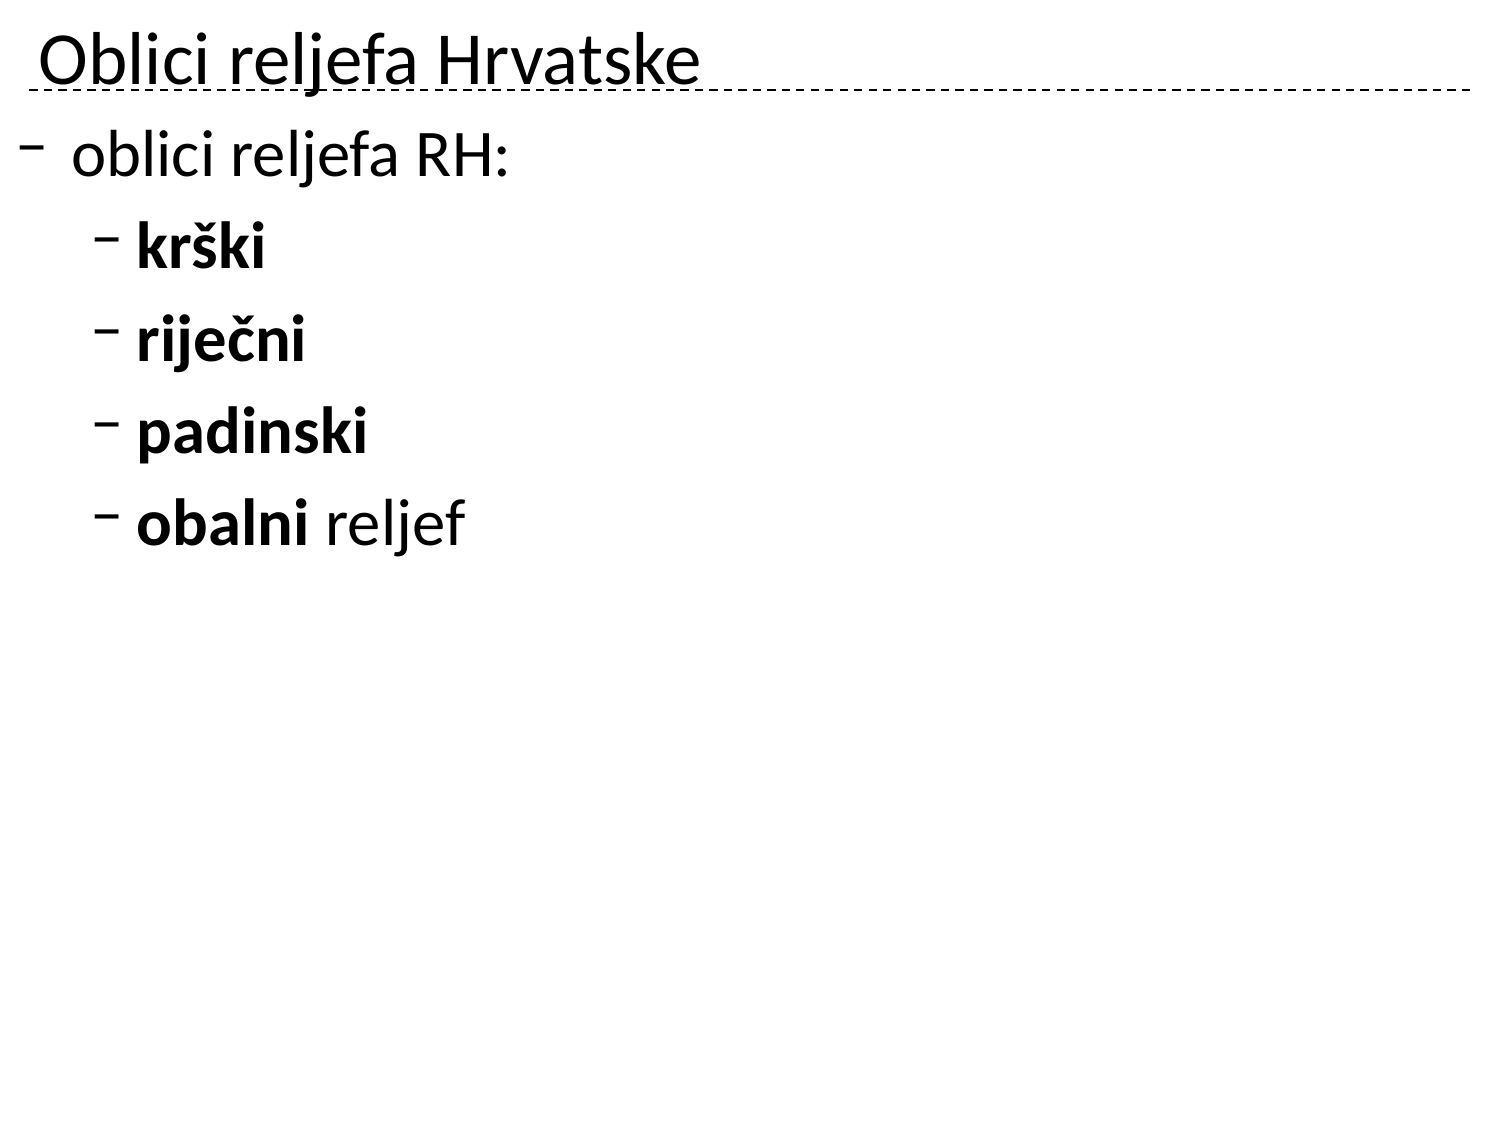

# Oblici reljefa Hrvatske
oblici reljefa RH:
krški
riječni
padinski
obalni reljef